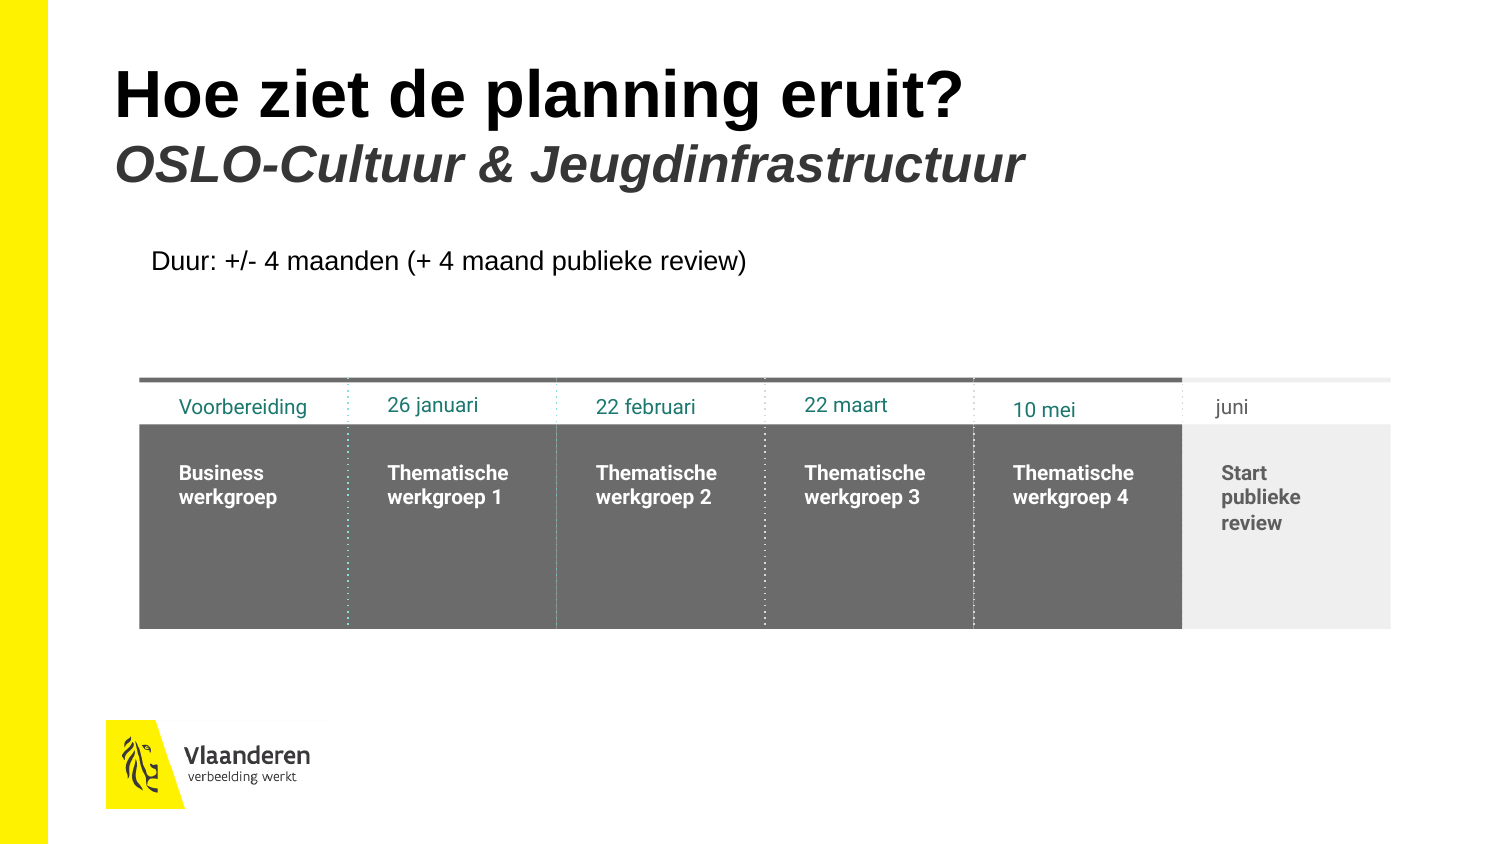

Hoe ziet de planning eruit?
OSLO-Cultuur & Jeugdinfrastructuur
Duur: +/- 4 maanden (+ 4 maand publieke review)

juni
Start publieke review

10 mei
Thematische werkgroep 4

Voorbereiding

Business werkgroep

26 januari

Thematische werkgroep 1

22 februari
Thematische werkgroep 2

22 maart
Thematische werkgroep 3